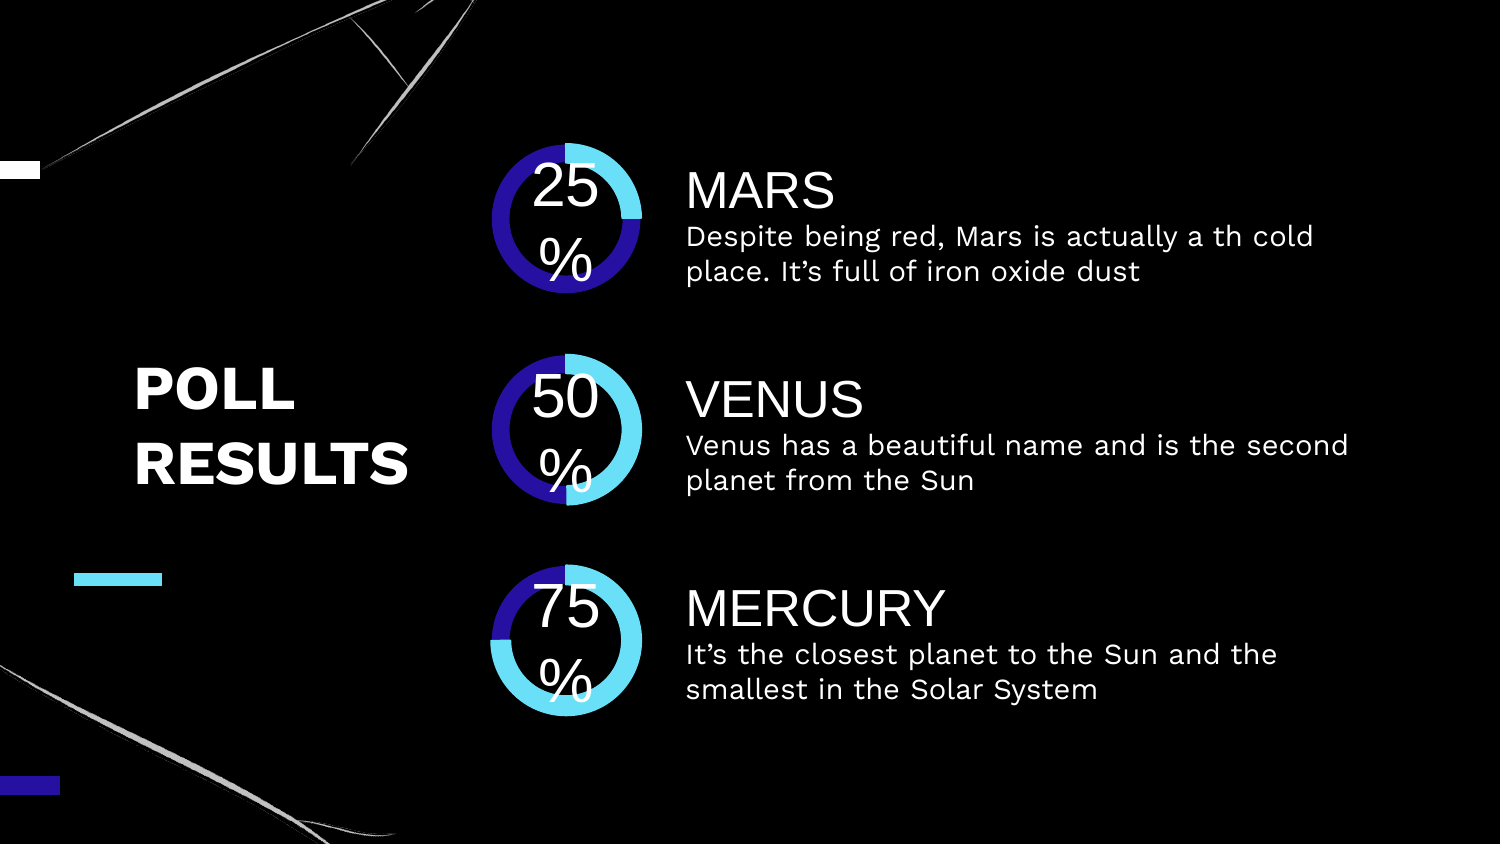

# POLL RESULTS

MARS
25%
Despite being red, Mars is actually a th cold place. It’s full of iron oxide dust

VENUS
50%
Venus has a beautiful name and is the second planet from the Sun

MERCURY
75%
It’s the closest planet to the Sun and the smallest in the Solar System